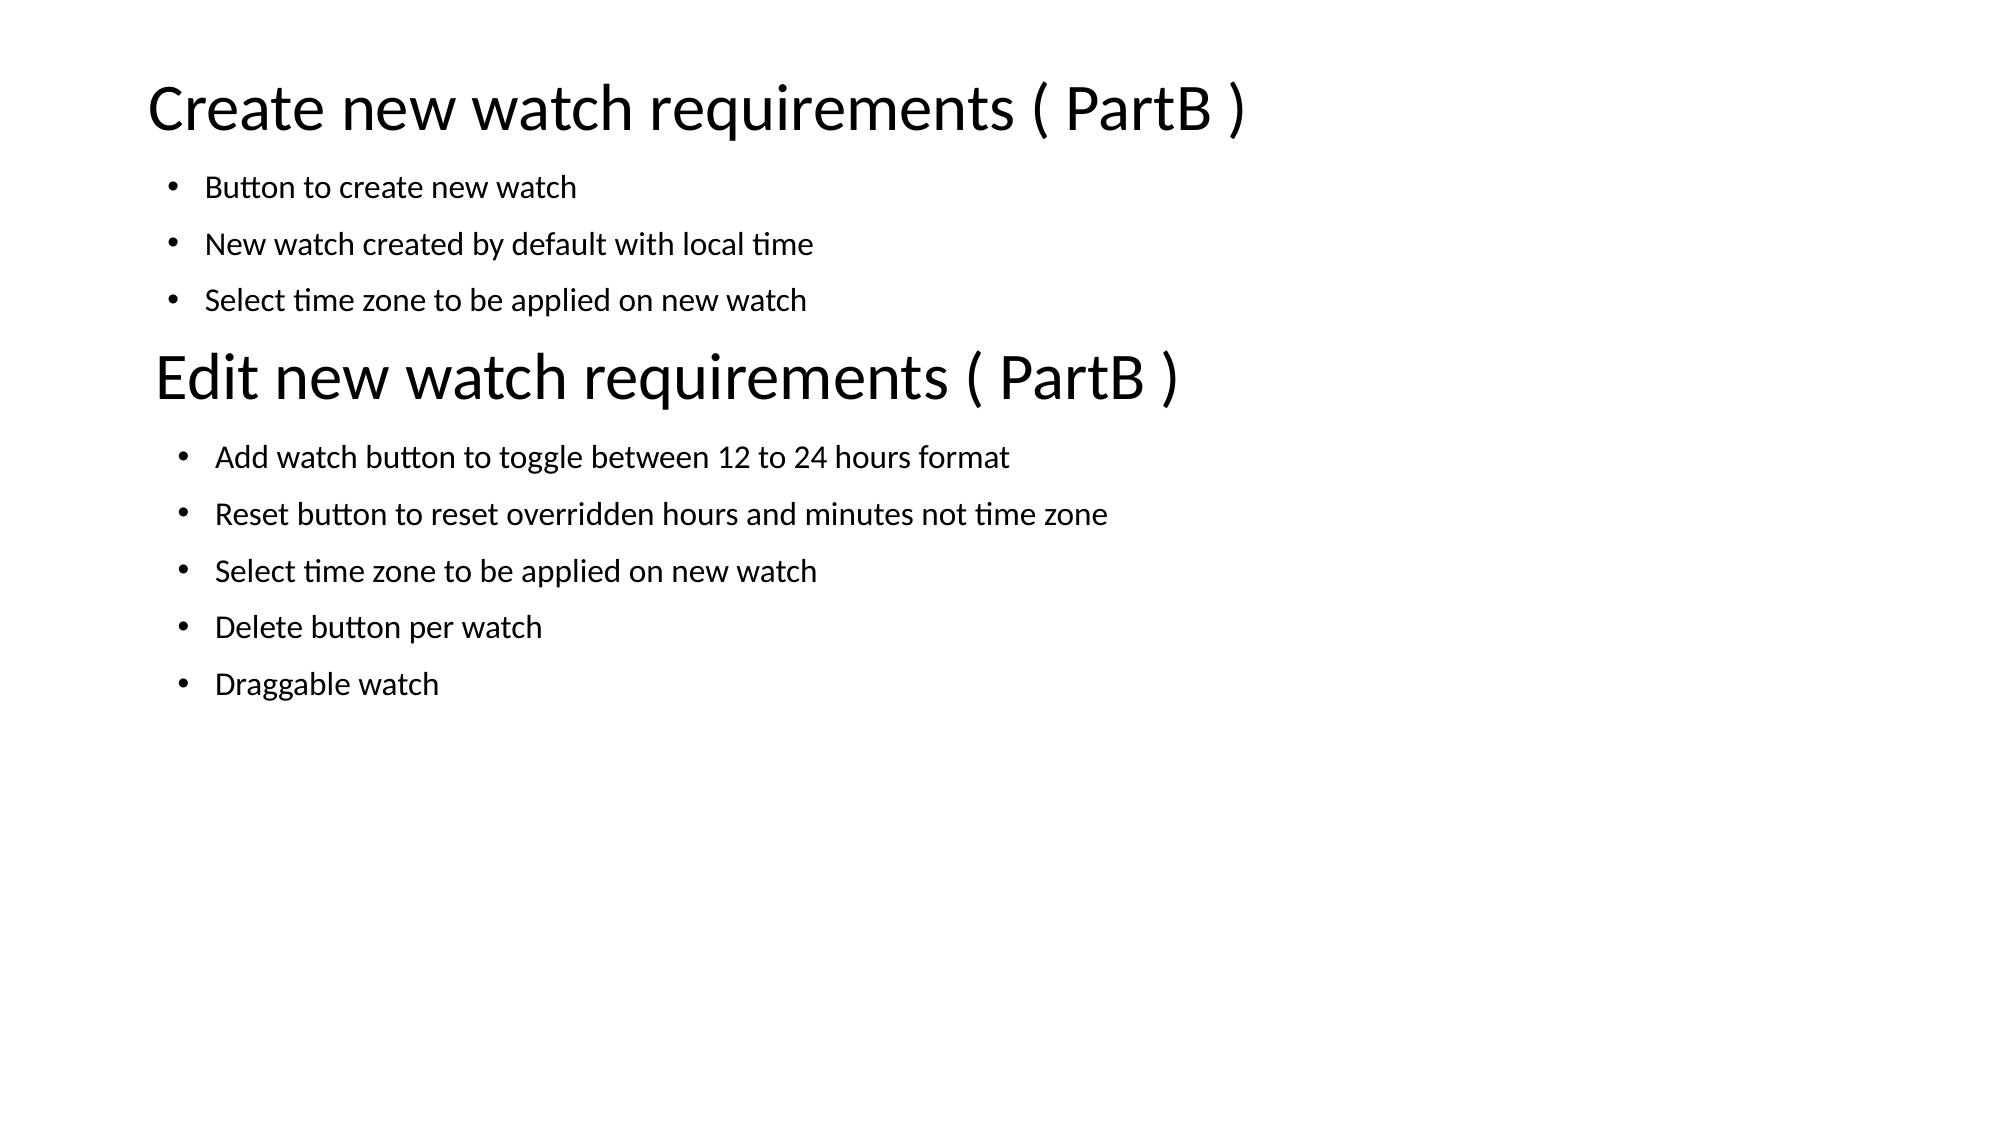

Create new watch requirements ( PartB )
Button to create new watch
New watch created by default with local time
Select time zone to be applied on new watch
# Edit new watch requirements ( PartB )
Add watch button to toggle between 12 to 24 hours format
Reset button to reset overridden hours and minutes not time zone
Select time zone to be applied on new watch
Delete button per watch
Draggable watch